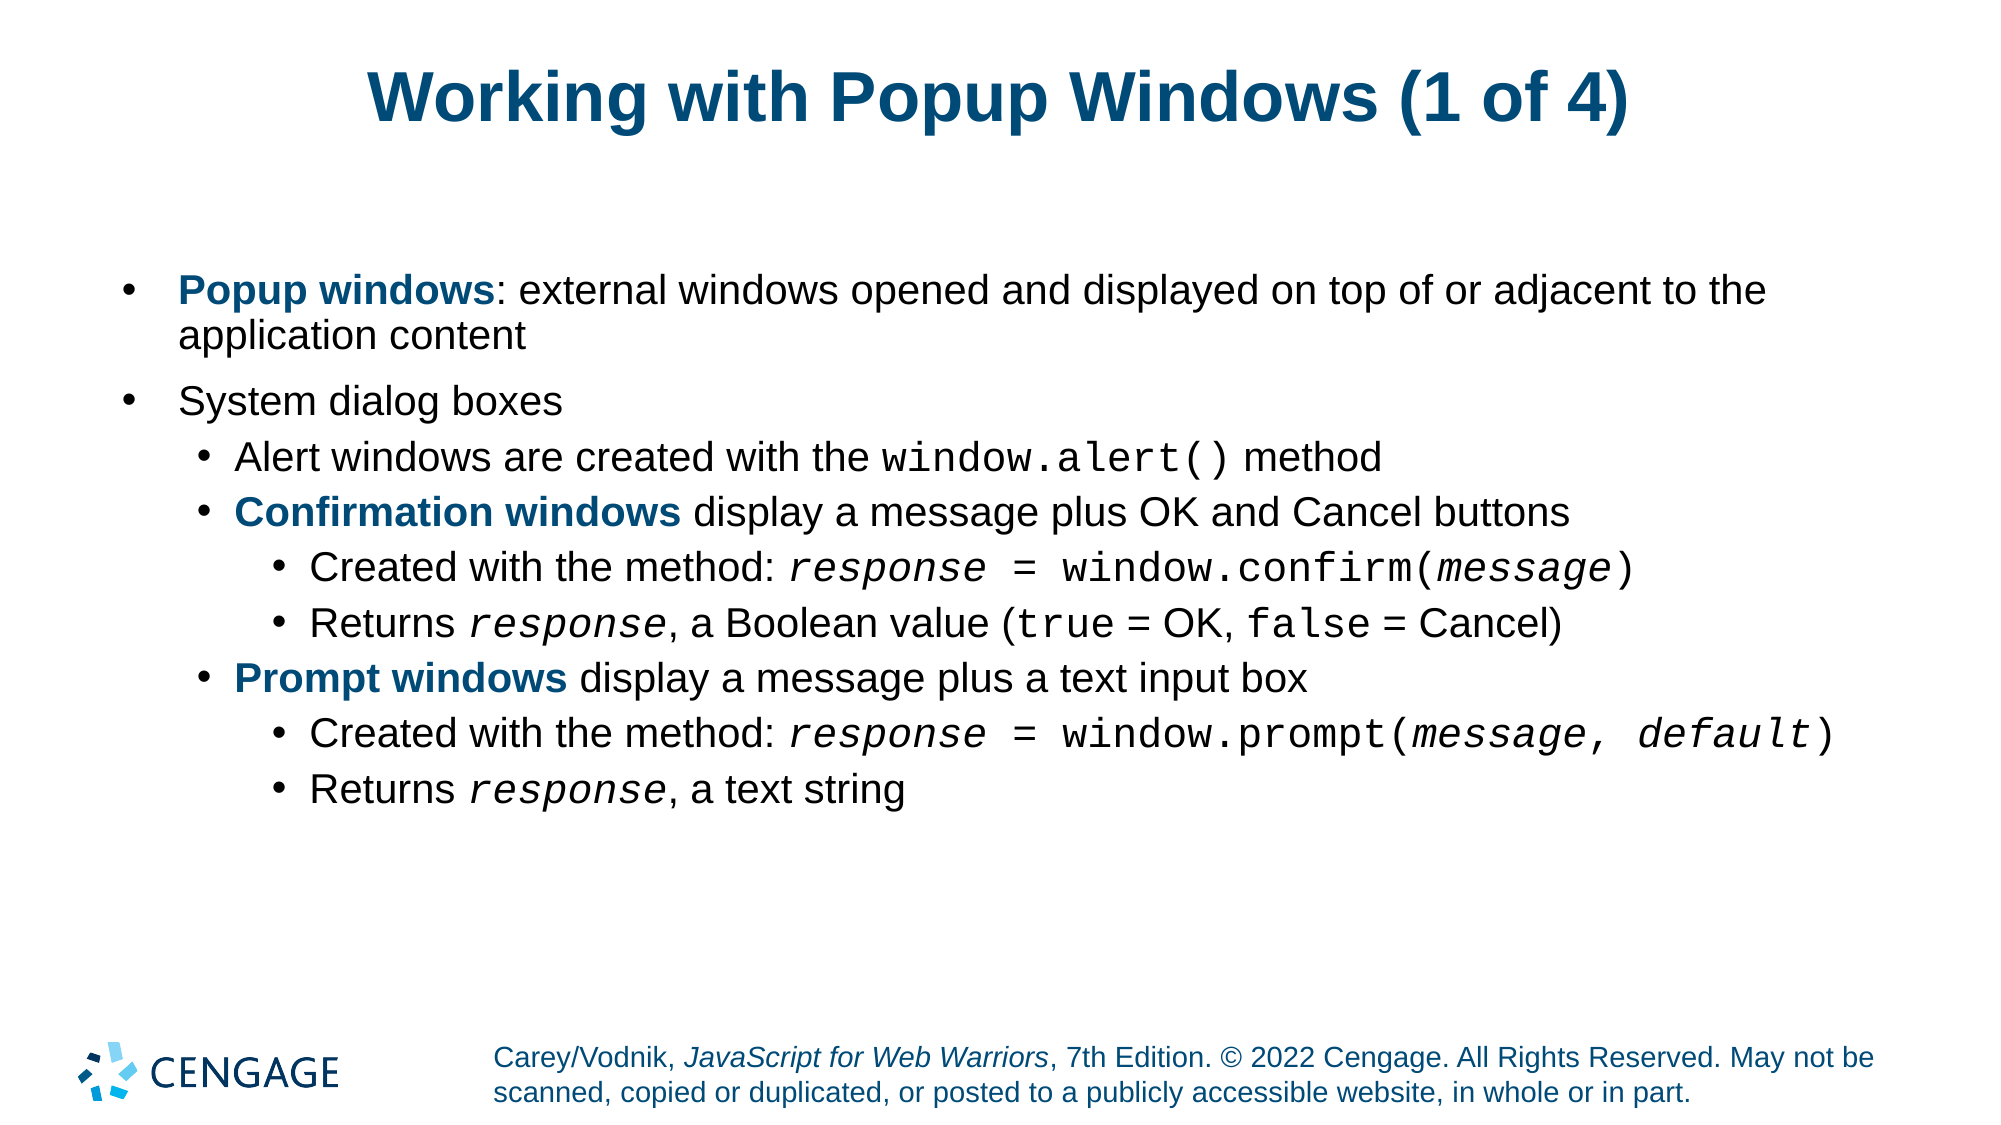

# Working with Popup Windows (1 of 4)
Popup windows: external windows opened and displayed on top of or adjacent to the application content
System dialog boxes
Alert windows are created with the window.alert() method
Confirmation windows display a message plus OK and Cancel buttons
Created with the method: response = window.confirm(message)
Returns response, a Boolean value (true = OK, false = Cancel)
Prompt windows display a message plus a text input box
Created with the method: response = window.prompt(message, default)
Returns response, a text string